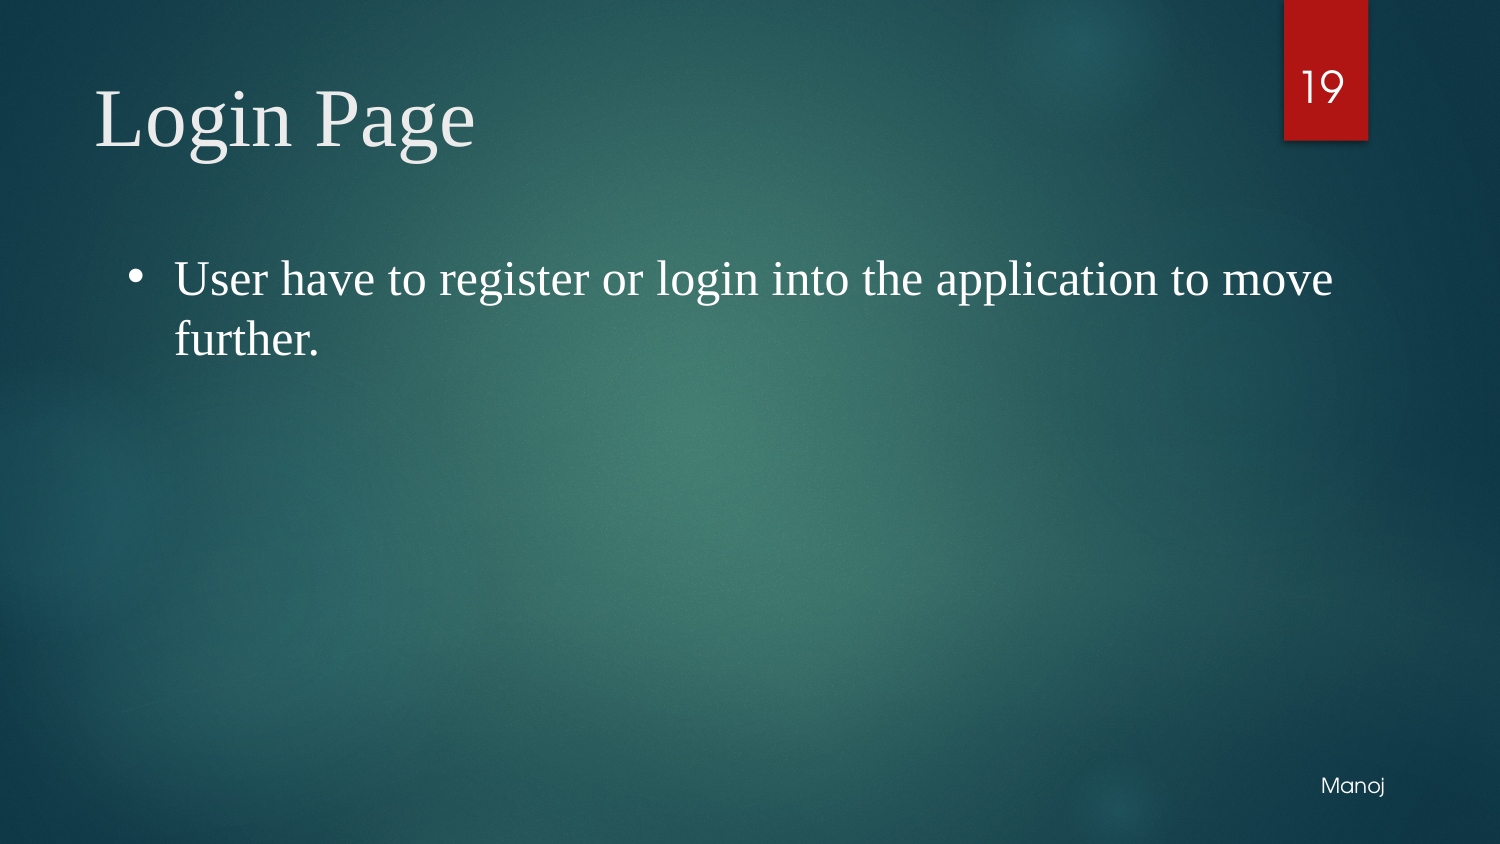

19
# Login Page
User have to register or login into the application to move further.

Manoj